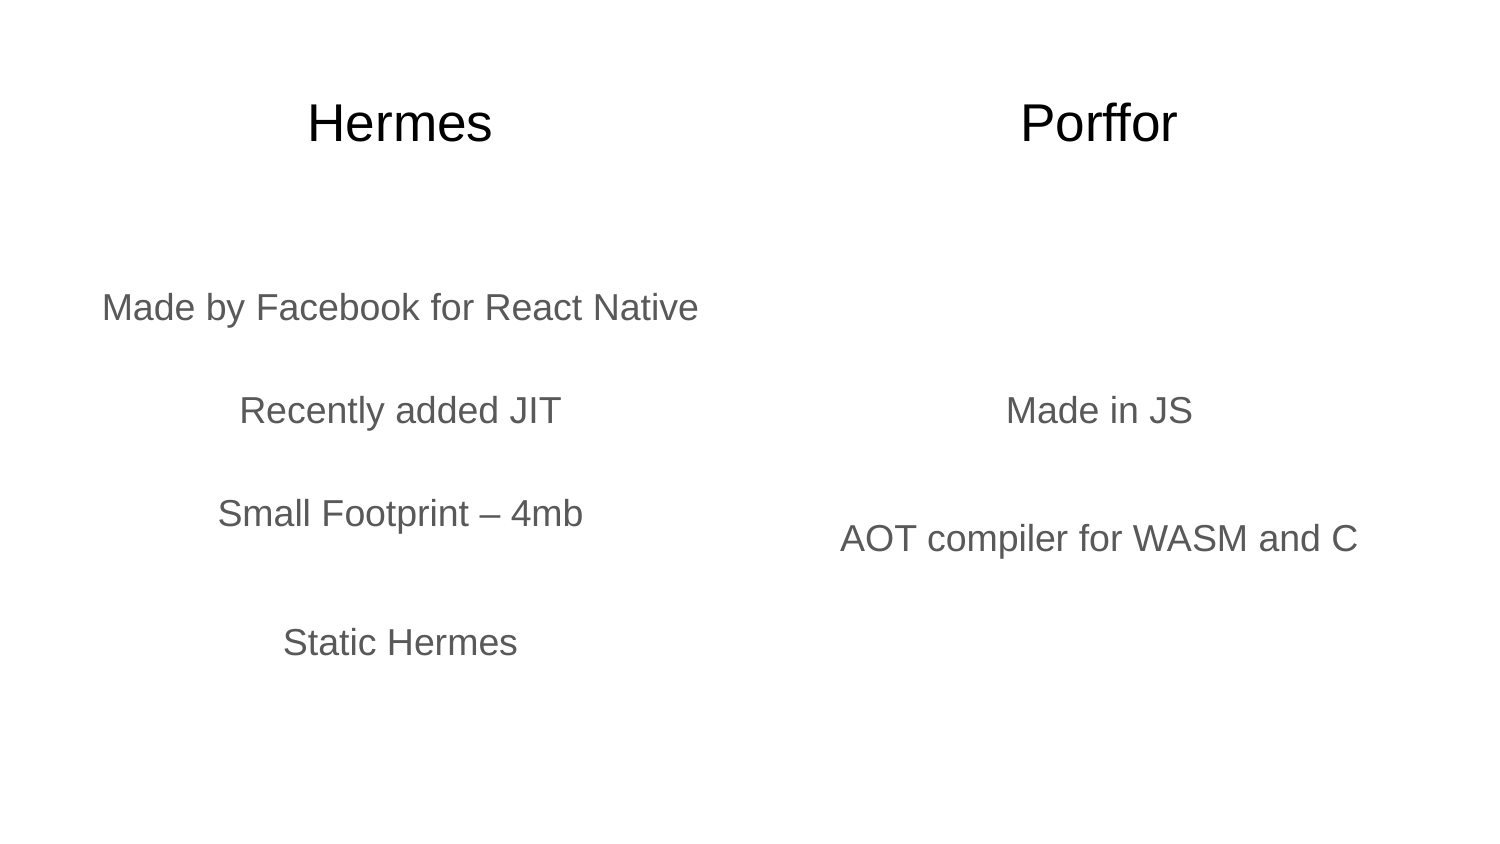

# Hermes
Porffor
Made by Facebook for React Native

Recently added JIT

Small Footprint – 4mb

Static Hermes
Made in JS

AOT compiler for WASM and C